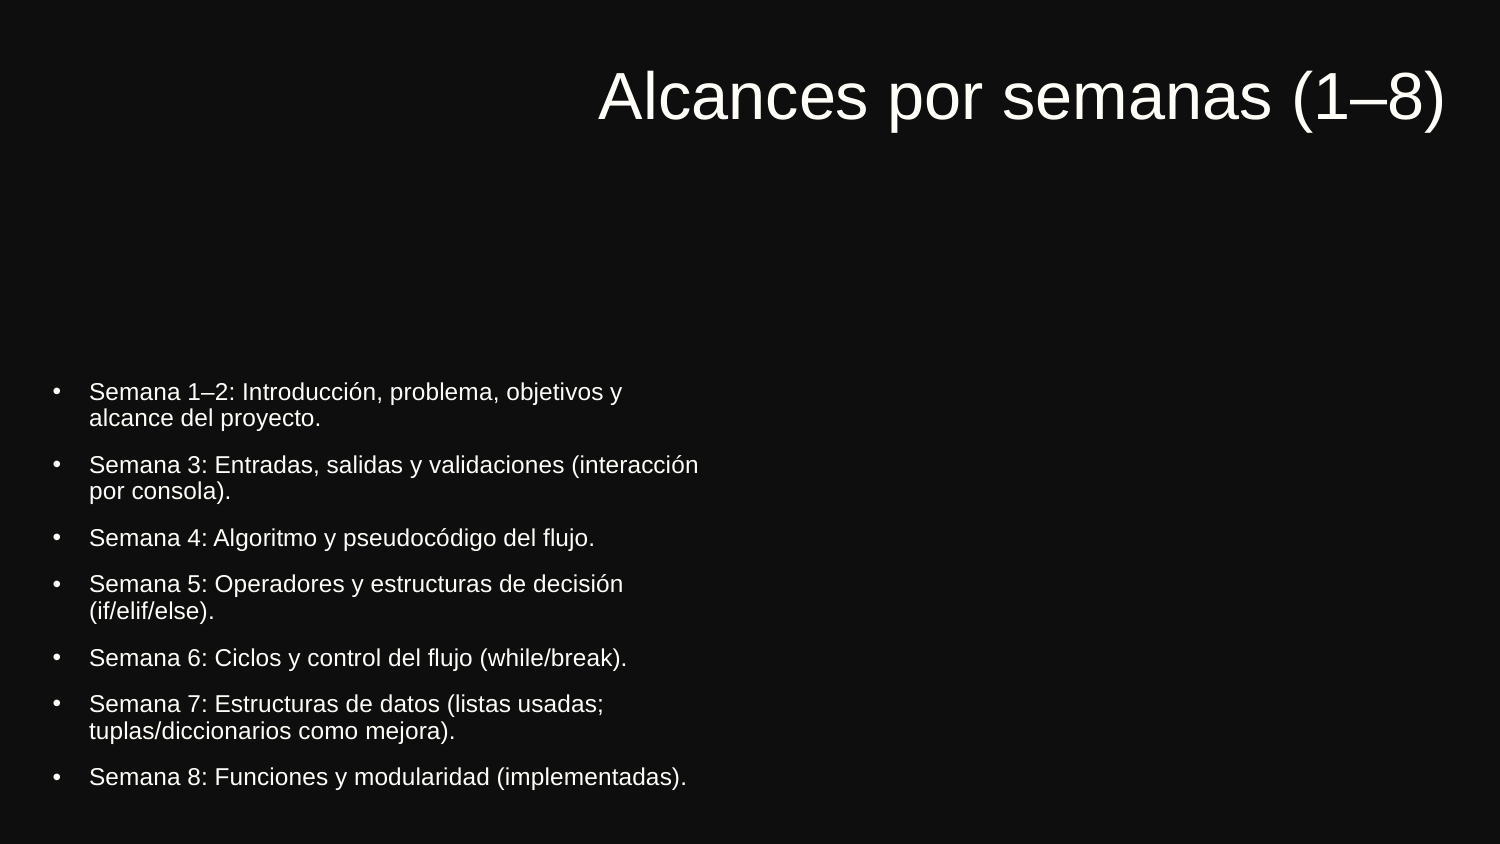

# Alcances por semanas (1–8)
Semana 1–2: Introducción, problema, objetivos y alcance del proyecto.
Semana 3: Entradas, salidas y validaciones (interacción por consola).
Semana 4: Algoritmo y pseudocódigo del flujo.
Semana 5: Operadores y estructuras de decisión (if/elif/else).
Semana 6: Ciclos y control del flujo (while/break).
Semana 7: Estructuras de datos (listas usadas; tuplas/diccionarios como mejora).
Semana 8: Funciones y modularidad (implementadas).